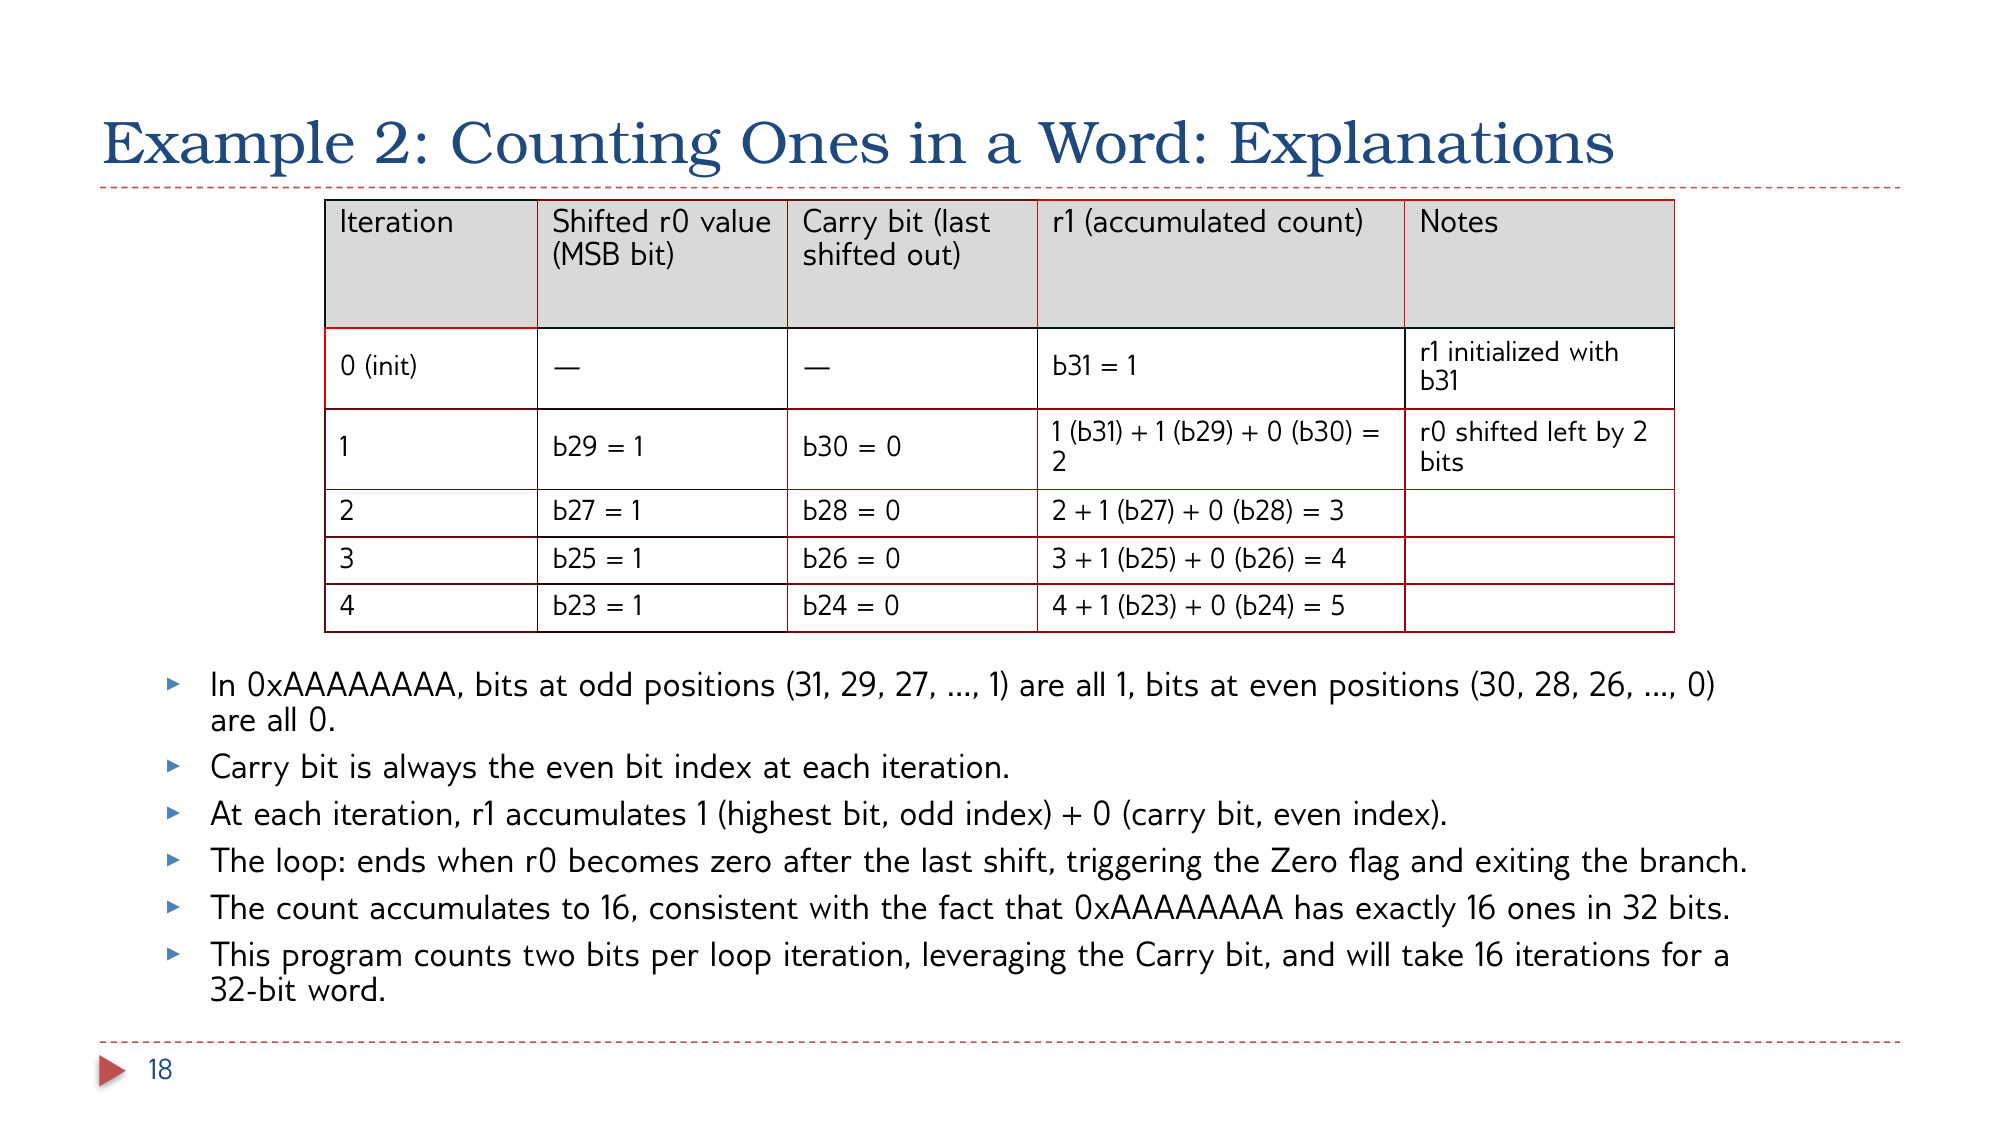

# Example 2: Counting Ones in a Word: Explanations
| Iteration | Shifted r0 value (MSB bit) | Carry bit (last shifted out) | r1 (accumulated count) | Notes |
| --- | --- | --- | --- | --- |
| 0 (init) | — | — | b31 = 1 | r1 initialized with b31 |
| 1 | b29 = 1 | b30 = 0 | 1 (b31) + 1 (b29) + 0 (b30) = 2 | r0 shifted left by 2 bits |
| 2 | b27 = 1 | b28 = 0 | 2 + 1 (b27) + 0 (b28) = 3 |  |
| 3 | b25 = 1 | b26 = 0 | 3 + 1 (b25) + 0 (b26) = 4 |  |
| 4 | b23 = 1 | b24 = 0 | 4 + 1 (b23) + 0 (b24) = 5 |  |
In 0xAAAAAAAA, bits at odd positions (31, 29, 27, ..., 1) are all 1, bits at even positions (30, 28, 26, ..., 0) are all 0.
Carry bit is always the even bit index at each iteration.
At each iteration, r1 accumulates 1 (highest bit, odd index) + 0 (carry bit, even index).
The loop: ends when r0 becomes zero after the last shift, triggering the Zero flag and exiting the branch.
The count accumulates to 16, consistent with the fact that 0xAAAAAAAA has exactly 16 ones in 32 bits.
This program counts two bits per loop iteration, leveraging the Carry bit, and will take 16 iterations for a 32-bit word.

18